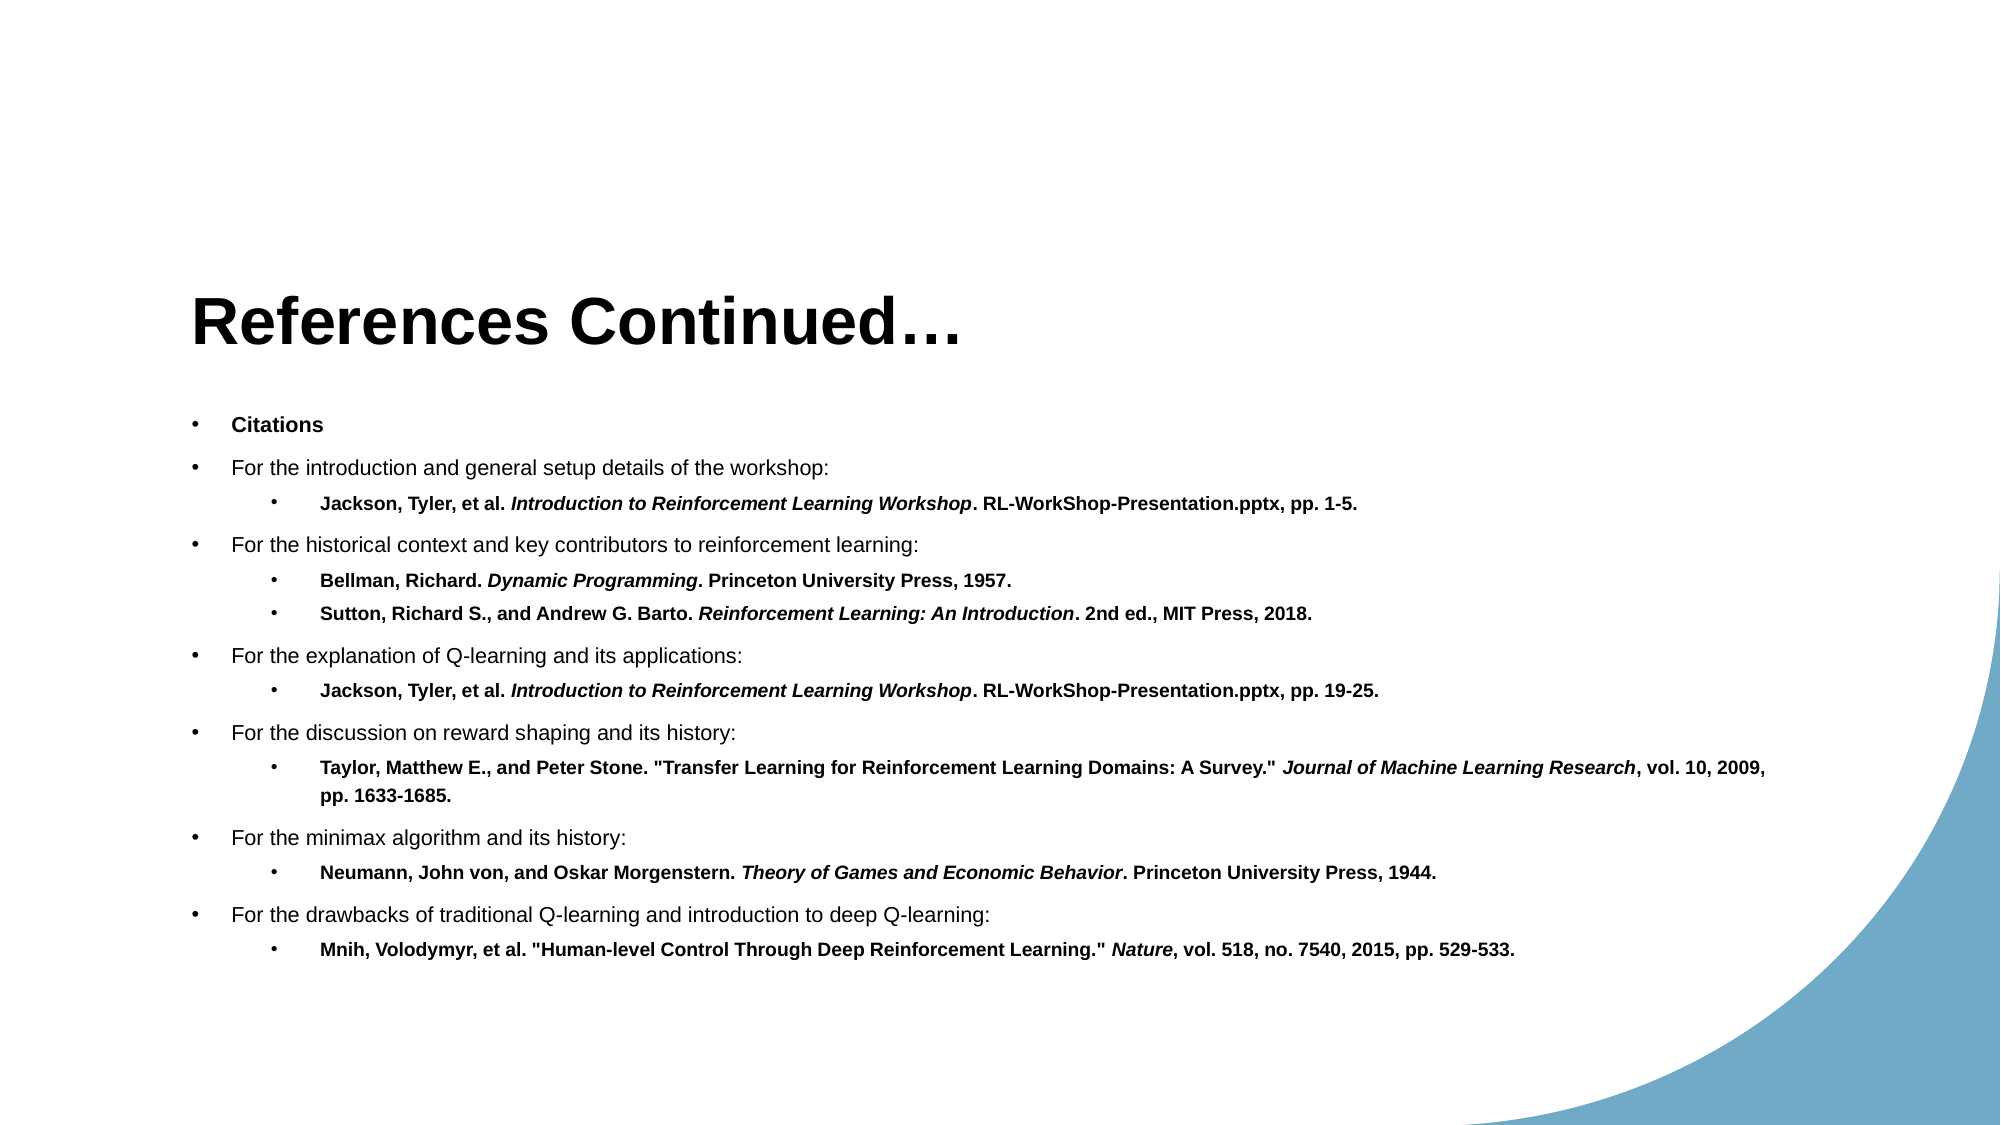

# References Continued…
Citations
For the introduction and general setup details of the workshop:
Jackson, Tyler, et al. Introduction to Reinforcement Learning Workshop. RL-WorkShop-Presentation.pptx, pp. 1-5.
For the historical context and key contributors to reinforcement learning:
Bellman, Richard. Dynamic Programming. Princeton University Press, 1957.
Sutton, Richard S., and Andrew G. Barto. Reinforcement Learning: An Introduction. 2nd ed., MIT Press, 2018.
For the explanation of Q-learning and its applications:
Jackson, Tyler, et al. Introduction to Reinforcement Learning Workshop. RL-WorkShop-Presentation.pptx, pp. 19-25.
For the discussion on reward shaping and its history:
Taylor, Matthew E., and Peter Stone. "Transfer Learning for Reinforcement Learning Domains: A Survey." Journal of Machine Learning Research, vol. 10, 2009, pp. 1633-1685.
For the minimax algorithm and its history:
Neumann, John von, and Oskar Morgenstern. Theory of Games and Economic Behavior. Princeton University Press, 1944.
For the drawbacks of traditional Q-learning and introduction to deep Q-learning:
Mnih, Volodymyr, et al. "Human-level Control Through Deep Reinforcement Learning." Nature, vol. 518, no. 7540, 2015, pp. 529-533.